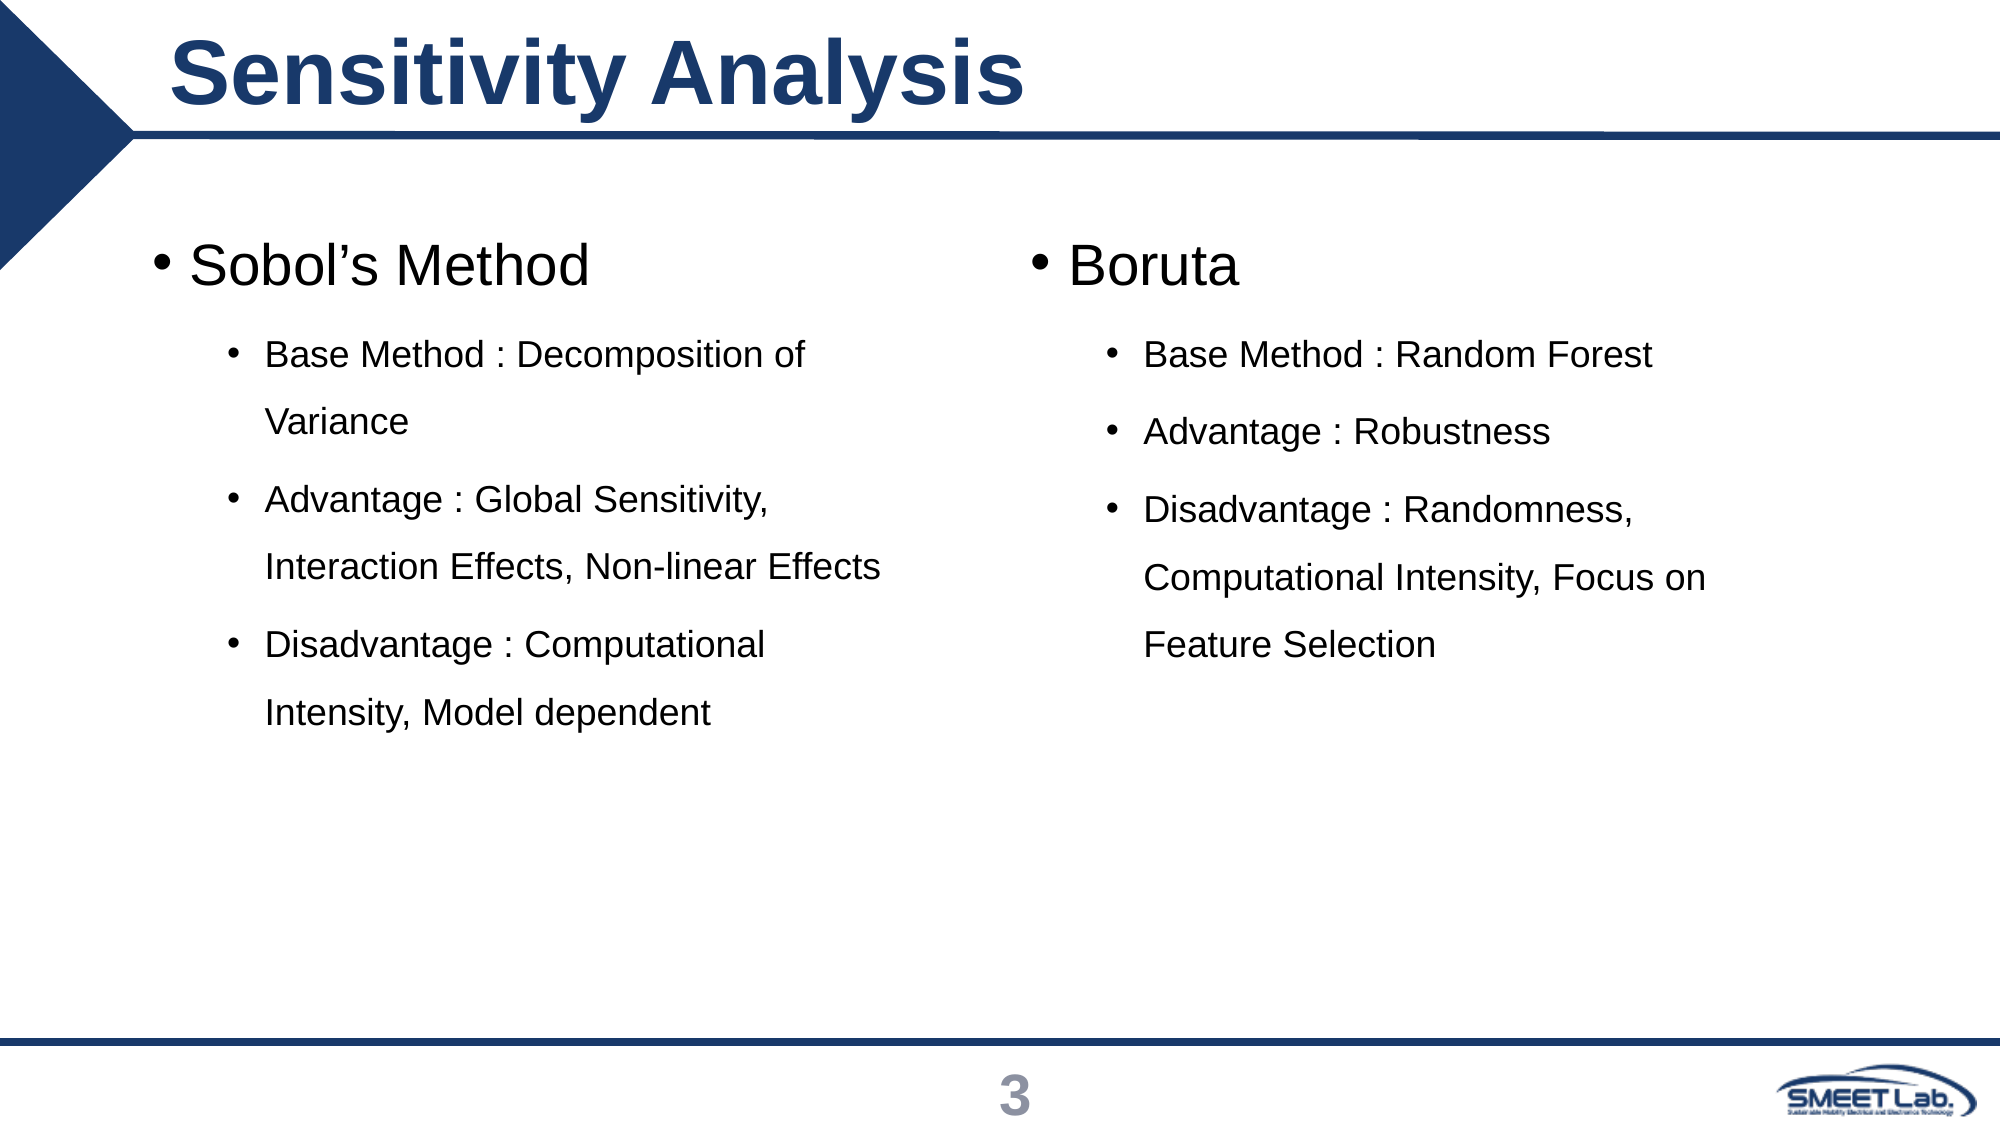

# Sensitivity Analysis
Sobol’s Method
Base Method : Decomposition of Variance
Advantage : Global Sensitivity, Interaction Effects, Non-linear Effects
Disadvantage : Computational Intensity, Model dependent

Boruta
Base Method : Random Forest
Advantage : Robustness
Disadvantage : Randomness, Computational Intensity, Focus on Feature Selection
3